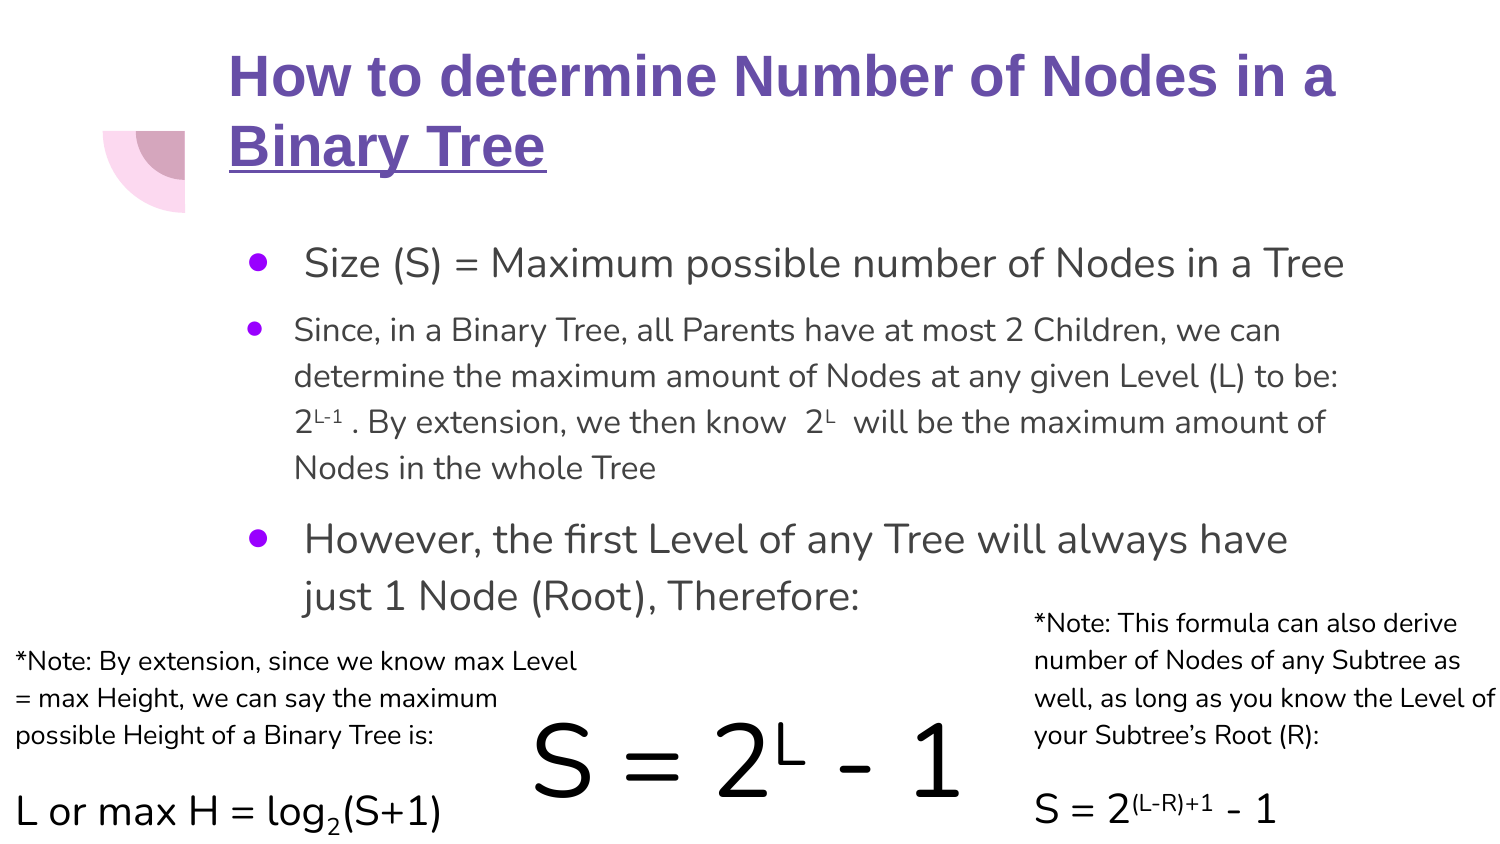

# How to determine Number of Nodes in a Binary Tree
Size (S) = Maximum possible number of Nodes in a Tree
Since, in a Binary Tree, all Parents have at most 2 Children, we can determine the maximum amount of Nodes at any given Level (L) to be: 2L-1 . By extension, we then know  2L  will be the maximum amount of Nodes in the whole Tree
However, the first Level of any Tree will always have just 1 Node (Root), Therefore:
*Note: This formula can also derive number of Nodes of any Subtree as well, as long as you know the Level of your Subtree’s Root (R):
S = 2(L-R)+1 - 1

*Note: By extension, since we know max Level = max Height, we can say the maximum possible Height of a Binary Tree is:
L or max H = log2(S+1)

S = 2L - 1